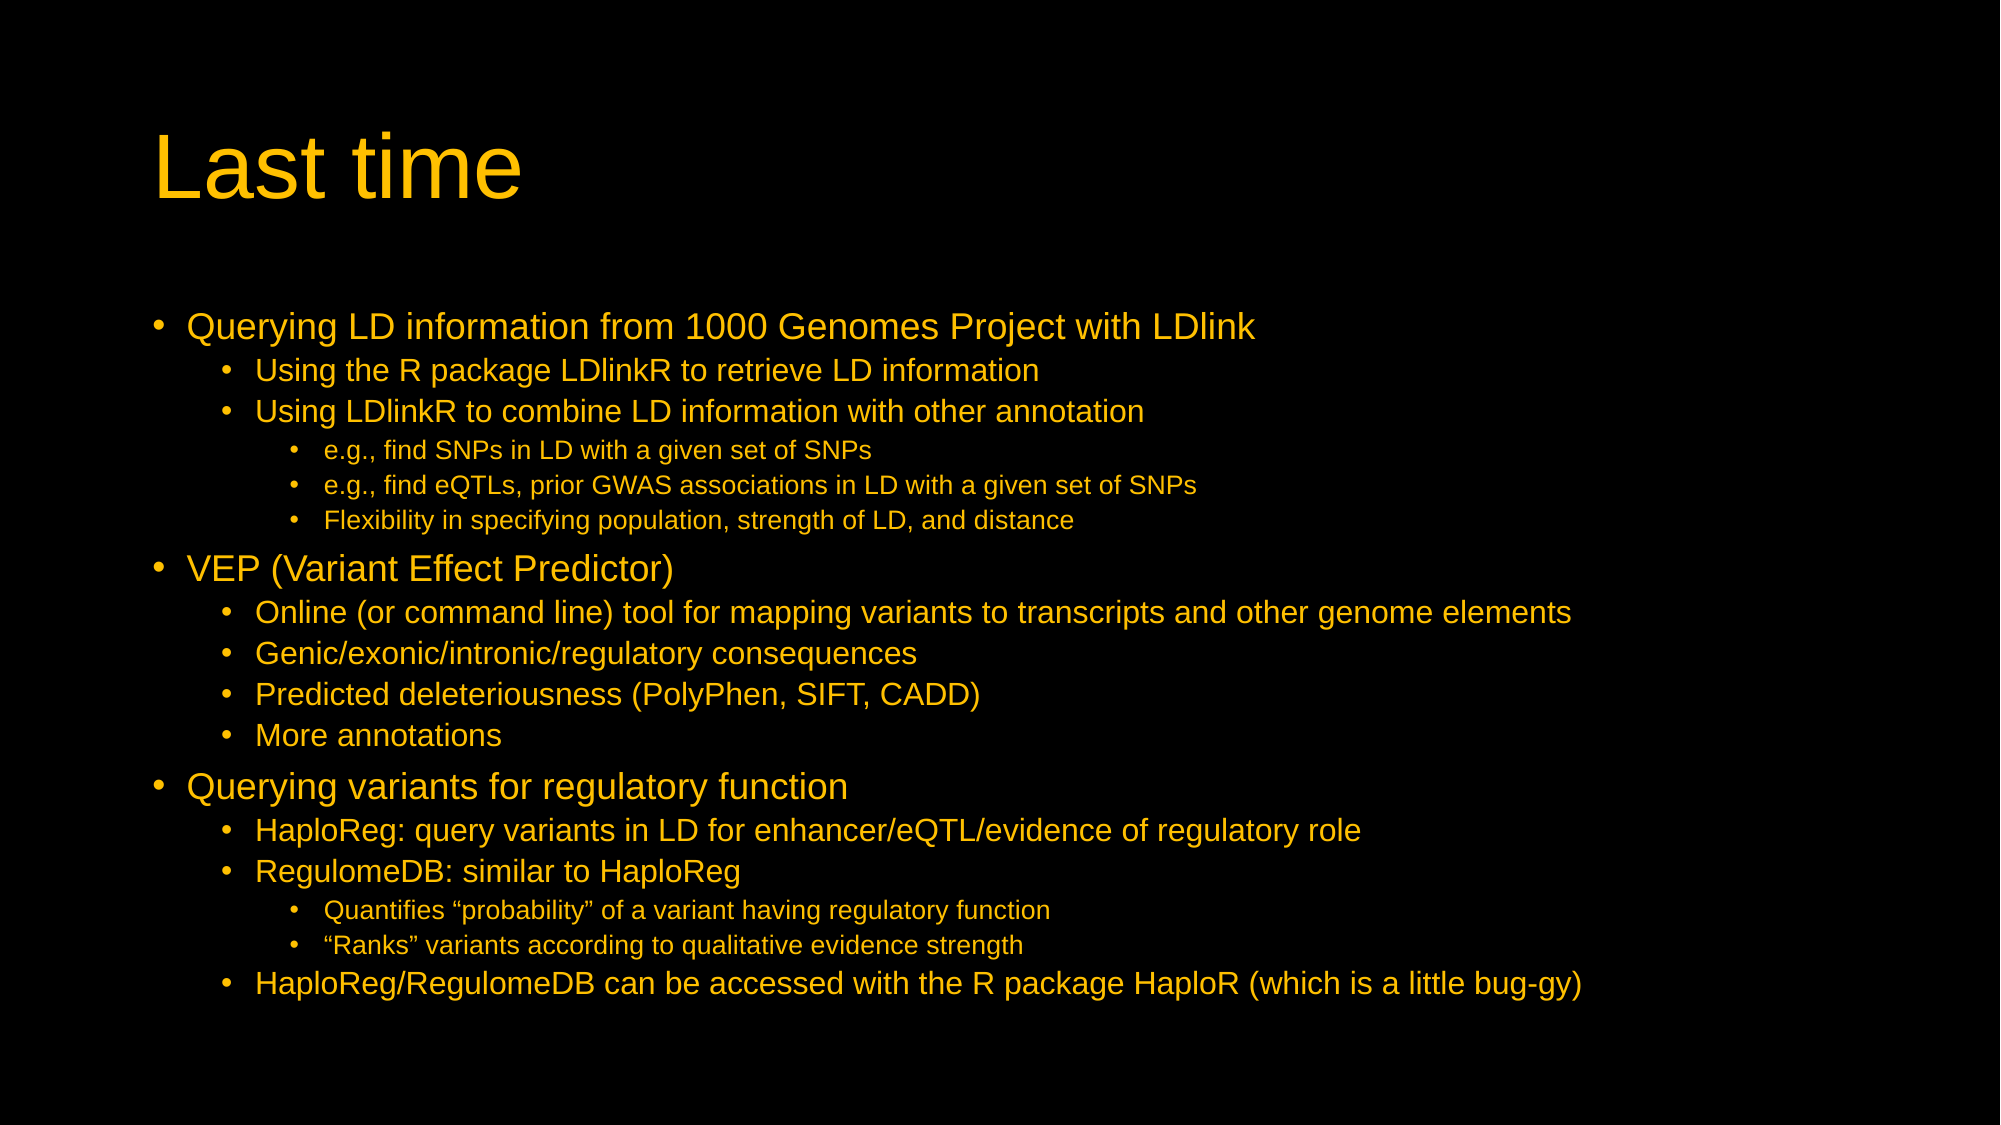

# Last time
Querying LD information from 1000 Genomes Project with LDlink
Using the R package LDlinkR to retrieve LD information
Using LDlinkR to combine LD information with other annotation
e.g., find SNPs in LD with a given set of SNPs
e.g., find eQTLs, prior GWAS associations in LD with a given set of SNPs
Flexibility in specifying population, strength of LD, and distance
VEP (Variant Effect Predictor)
Online (or command line) tool for mapping variants to transcripts and other genome elements
Genic/exonic/intronic/regulatory consequences
Predicted deleteriousness (PolyPhen, SIFT, CADD)
More annotations
Querying variants for regulatory function
HaploReg: query variants in LD for enhancer/eQTL/evidence of regulatory role
RegulomeDB: similar to HaploReg
Quantifies “probability” of a variant having regulatory function
“Ranks” variants according to qualitative evidence strength
HaploReg/RegulomeDB can be accessed with the R package HaploR (which is a little bug-gy)